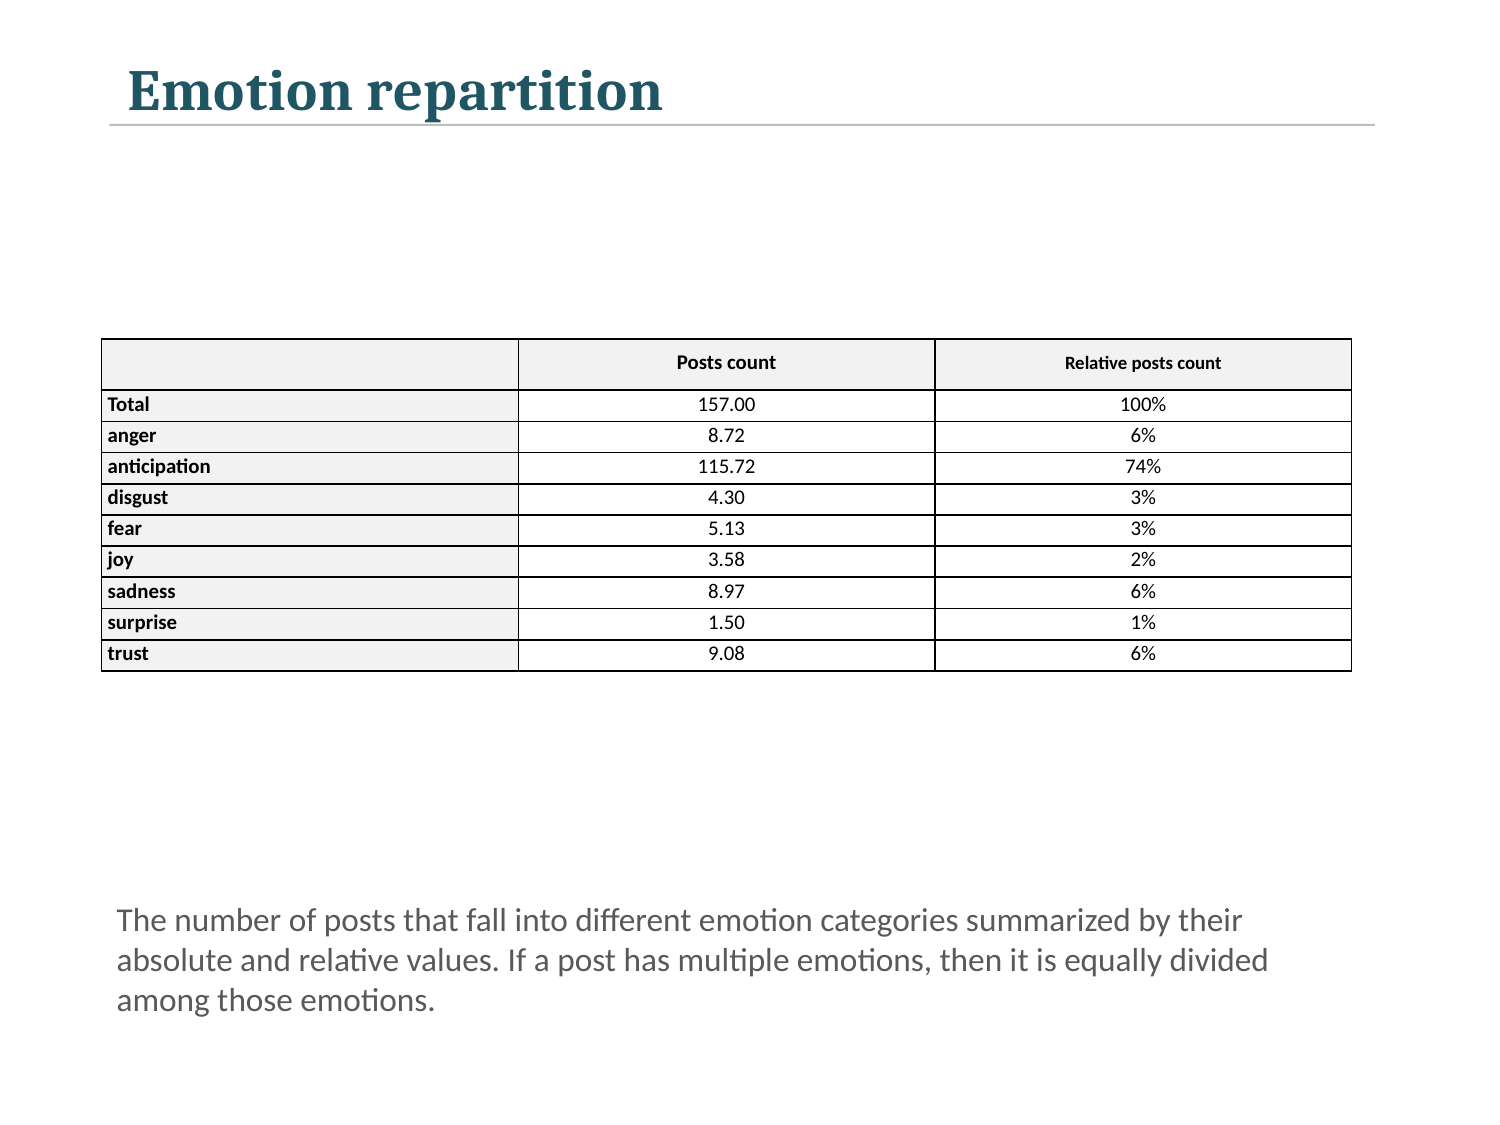

Emotion repartition
|  | Posts count | Relative posts count |
| --- | --- | --- |
| Total | 157.00 | 100% |
| anger | 8.72 | 6% |
| anticipation | 115.72 | 74% |
| disgust | 4.30 | 3% |
| fear | 5.13 | 3% |
| joy | 3.58 | 2% |
| sadness | 8.97 | 6% |
| surprise | 1.50 | 1% |
| trust | 9.08 | 6% |
The number of posts that fall into different emotion categories summarized by their absolute and relative values. If a post has multiple emotions, then it is equally divided among those emotions.